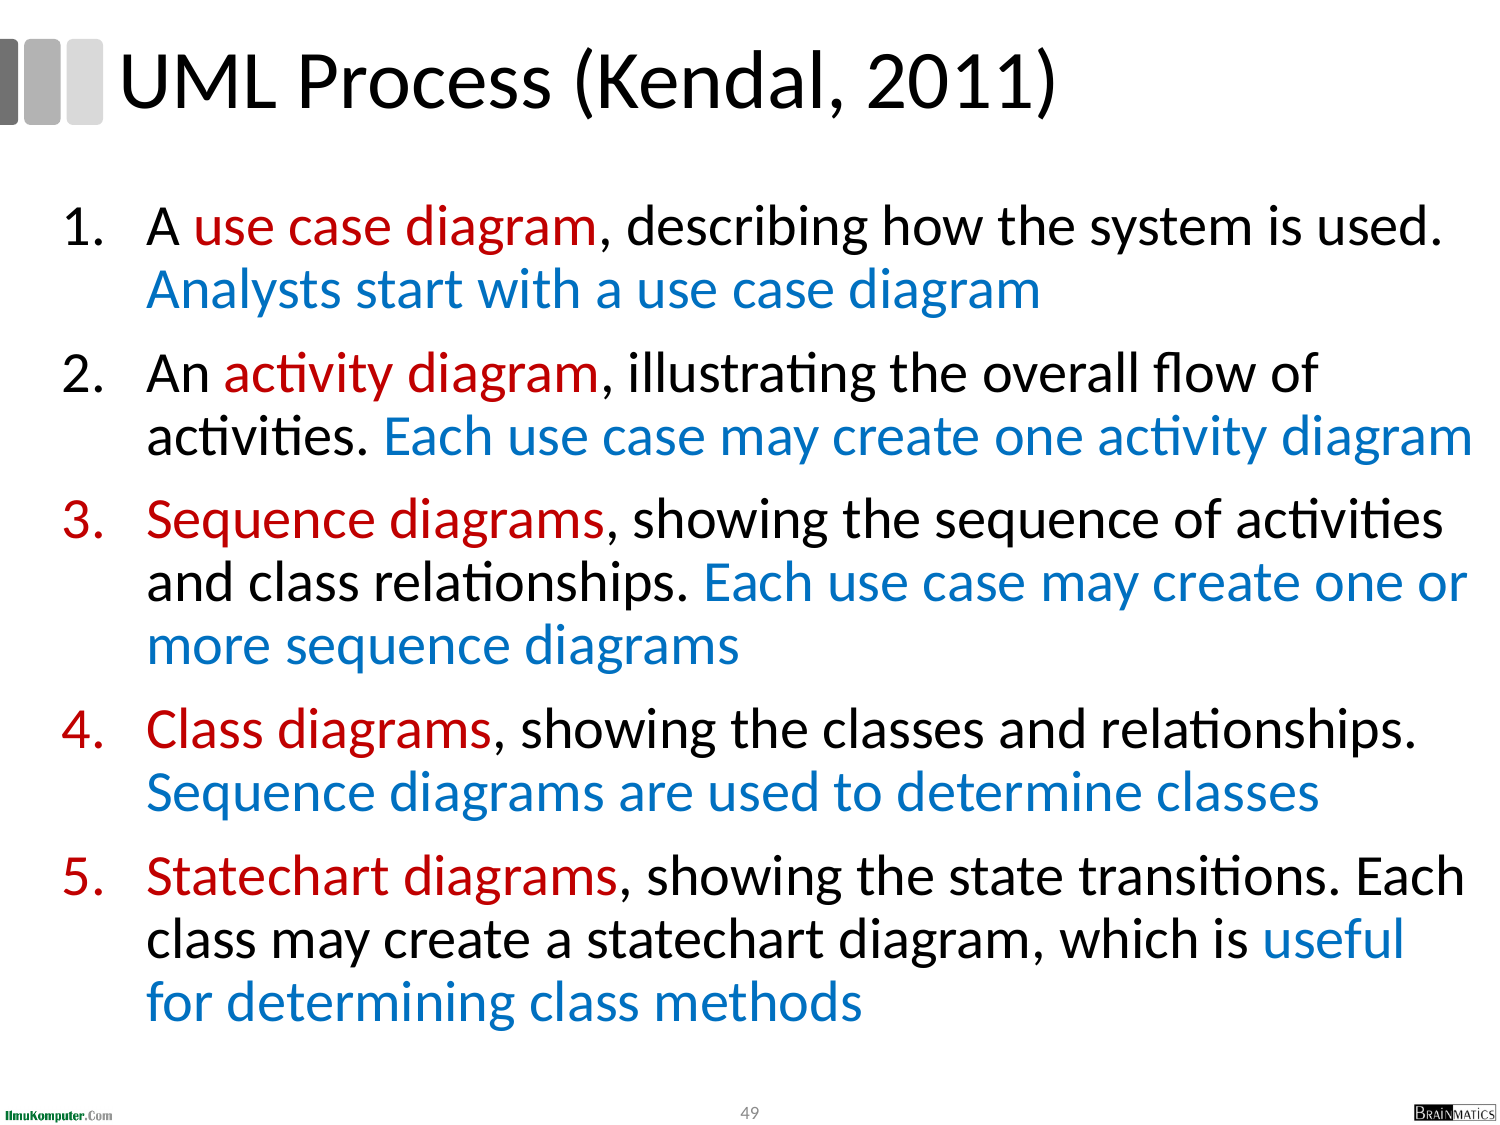

# UML Process (Kendal, 2011)
A use case diagram, describing how the system is used. Analysts start with a use case diagram
An activity diagram, illustrating the overall flow of activities. Each use case may create one activity diagram
Sequence diagrams, showing the sequence of activities and class relationships. Each use case may create one or more sequence diagrams
Class diagrams, showing the classes and relationships. Sequence diagrams are used to determine classes
Statechart diagrams, showing the state transitions. Each class may create a statechart diagram, which is useful for determining class methods
49